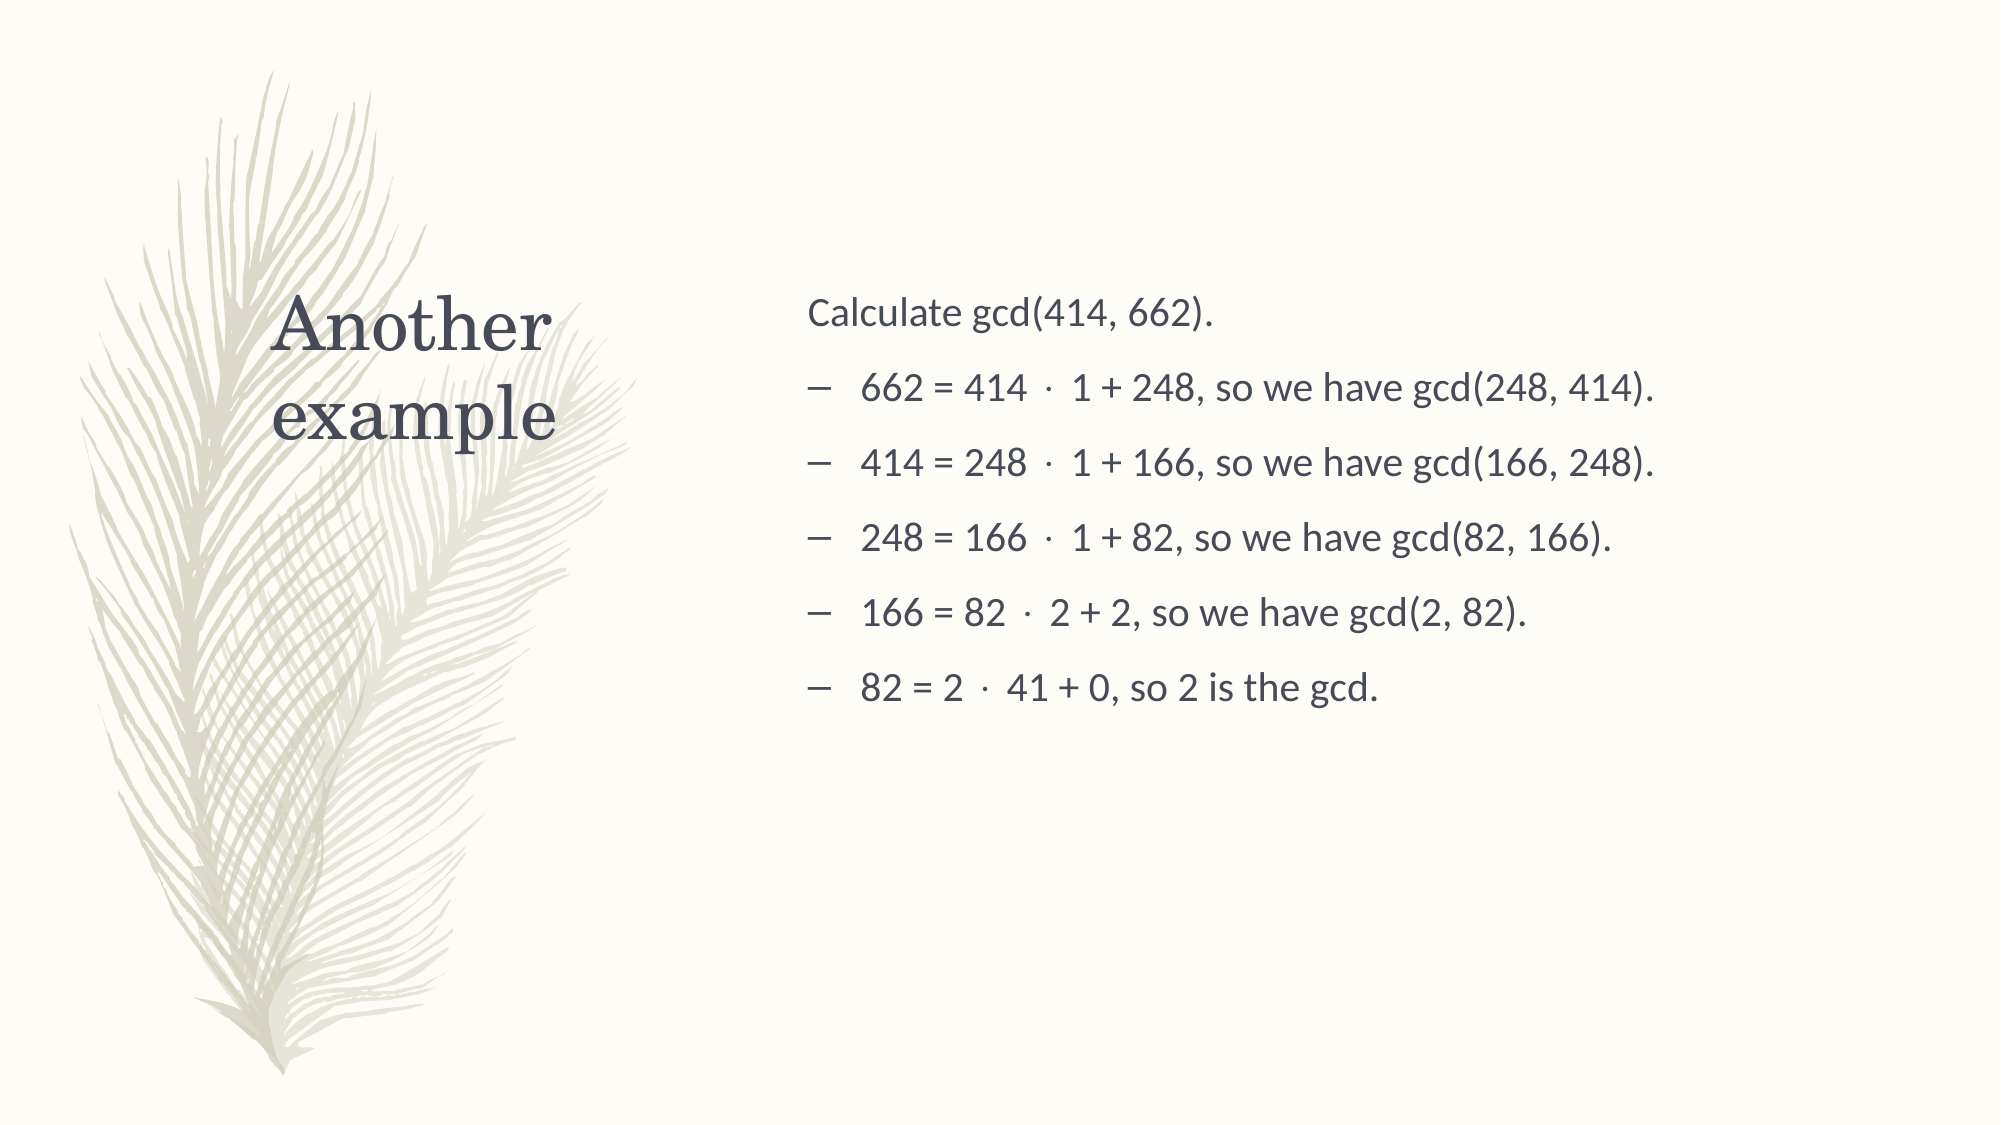

# Another example
Calculate gcd(414, 662).
662 = 414 ⋅ 1 + 248, so we have gcd(248, 414).
414 = 248 ⋅ 1 + 166, so we have gcd(166, 248).
248 = 166 ⋅ 1 + 82, so we have gcd(82, 166).
166 = 82 ⋅ 2 + 2, so we have gcd(2, 82).
82 = 2 ⋅ 41 + 0, so 2 is the gcd.